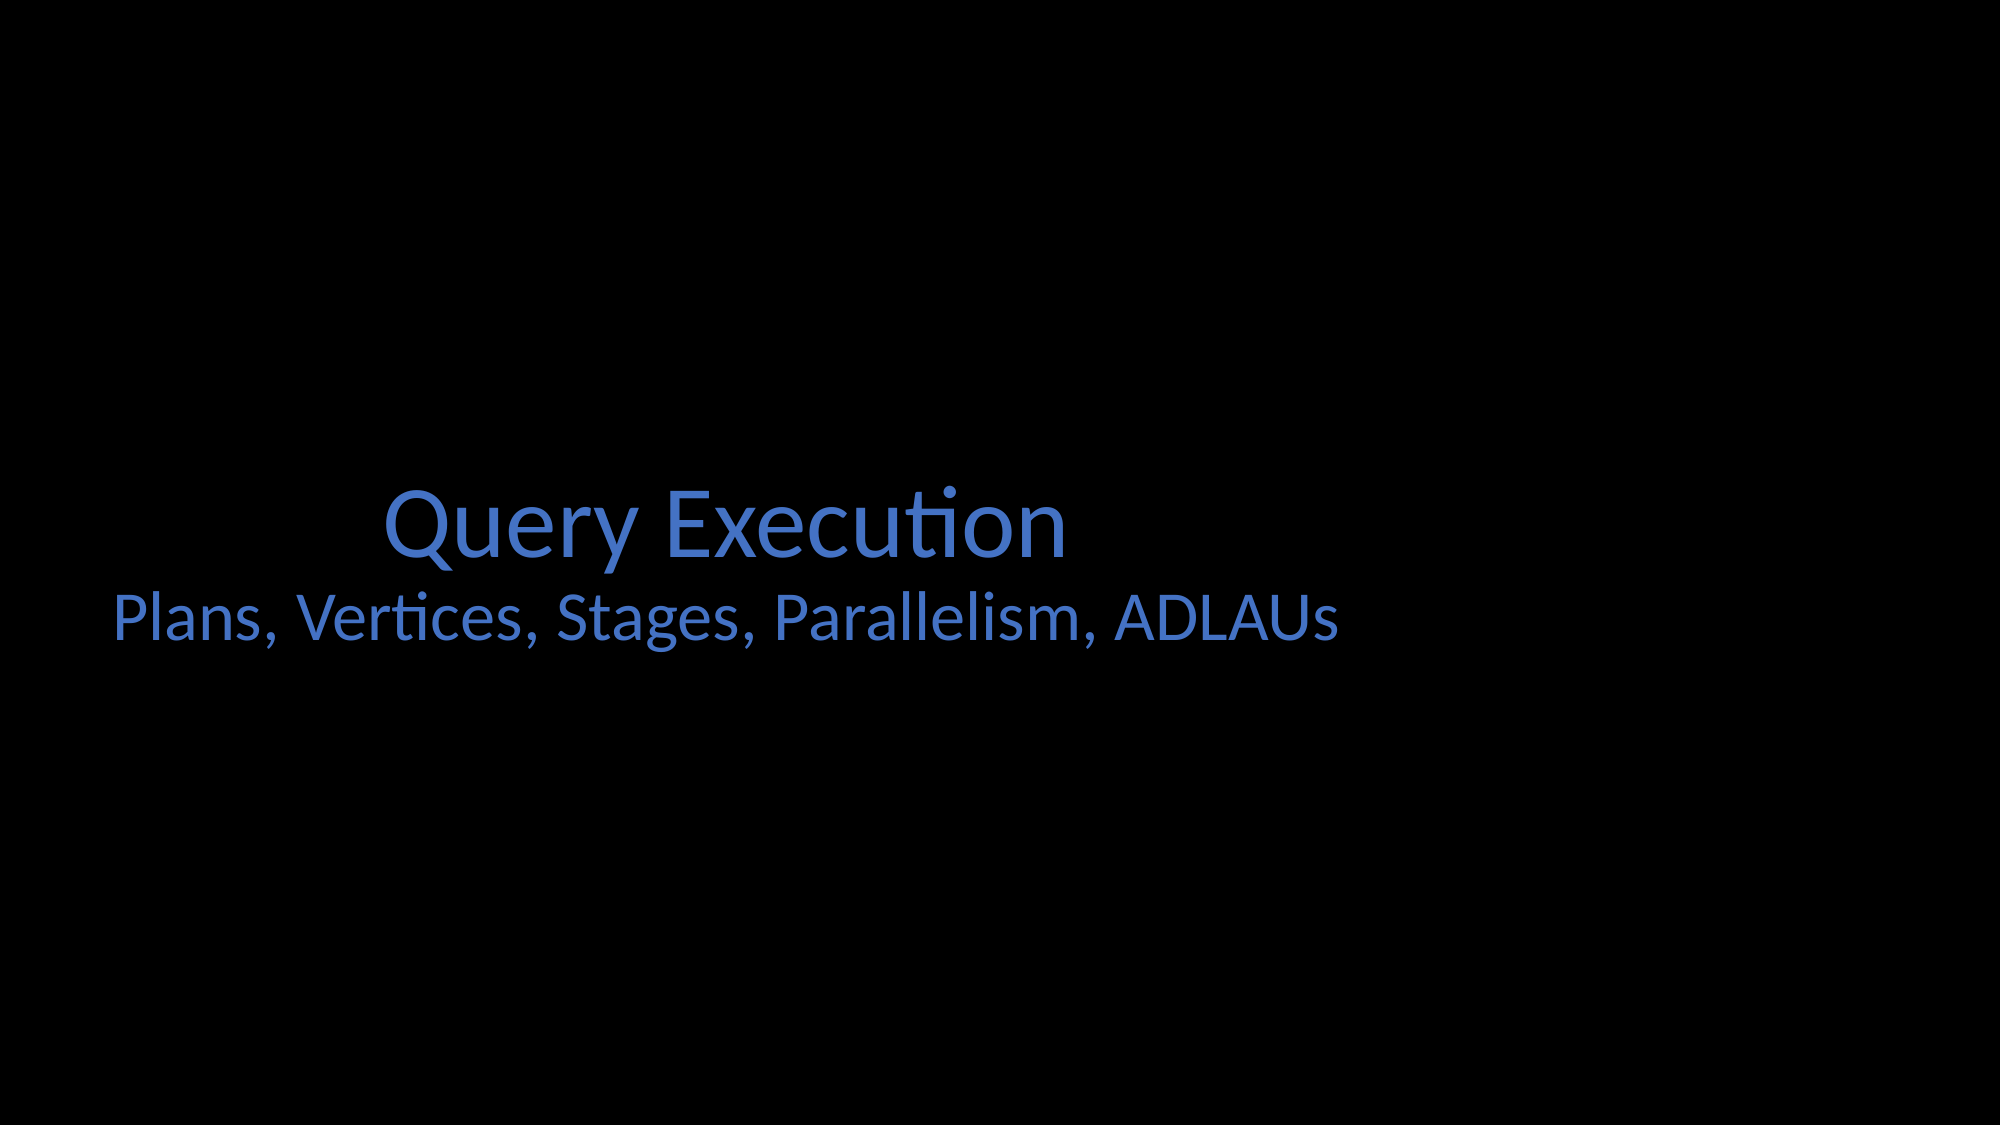

Query Execution
Plans, Vertices, Stages, Parallelism, ADLAUs